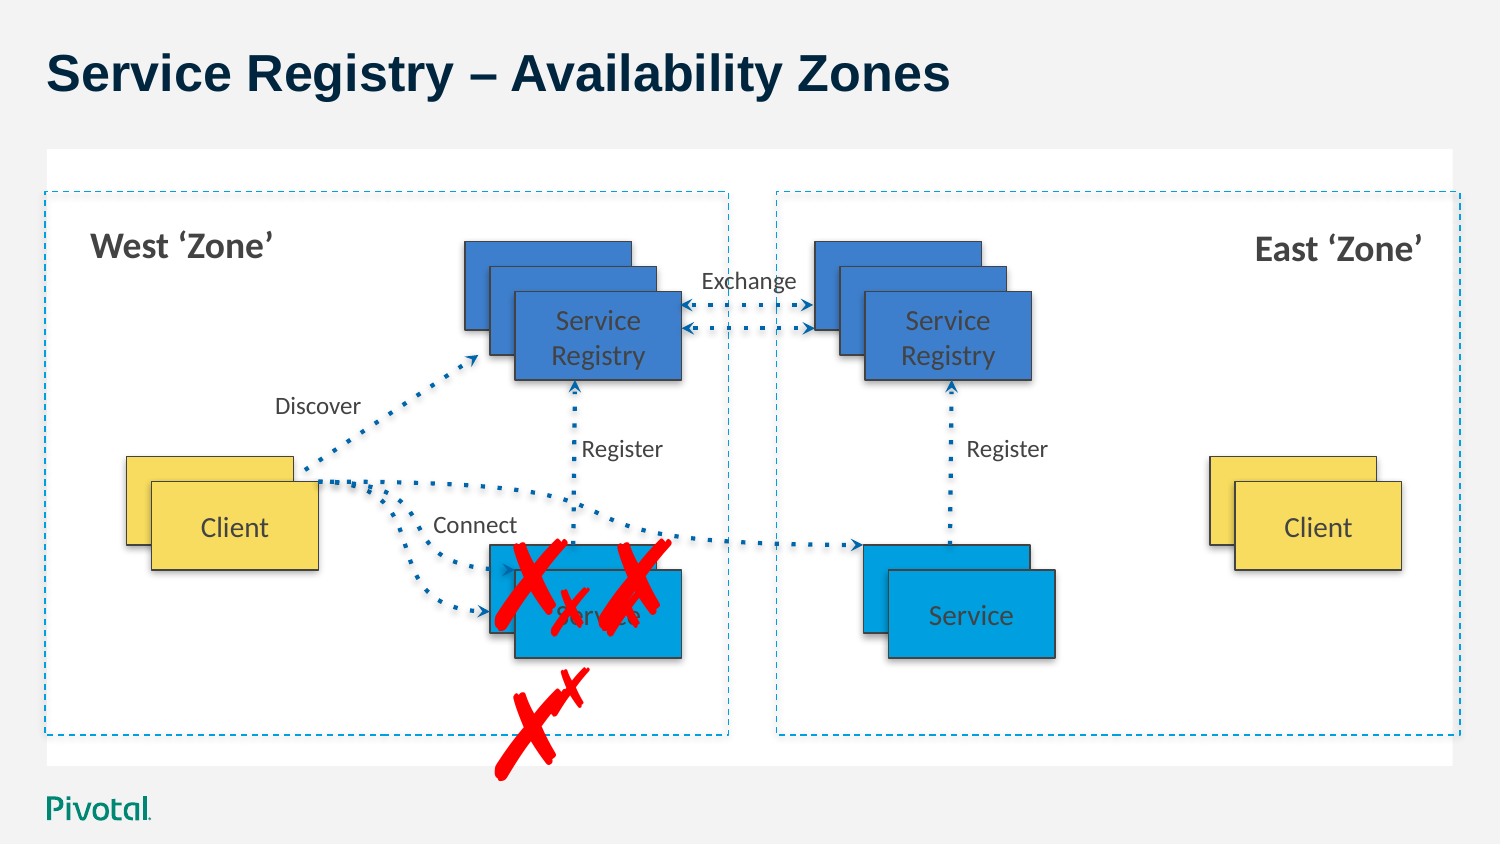

# Service Registry – Availability Zones

West ‘Zone’
East ‘Zone’

Service Registry
Service Registry

Client
Client

Service
Service
Exchange
Register
Register
Discover
Connect
✗✗✗
✗✗✗